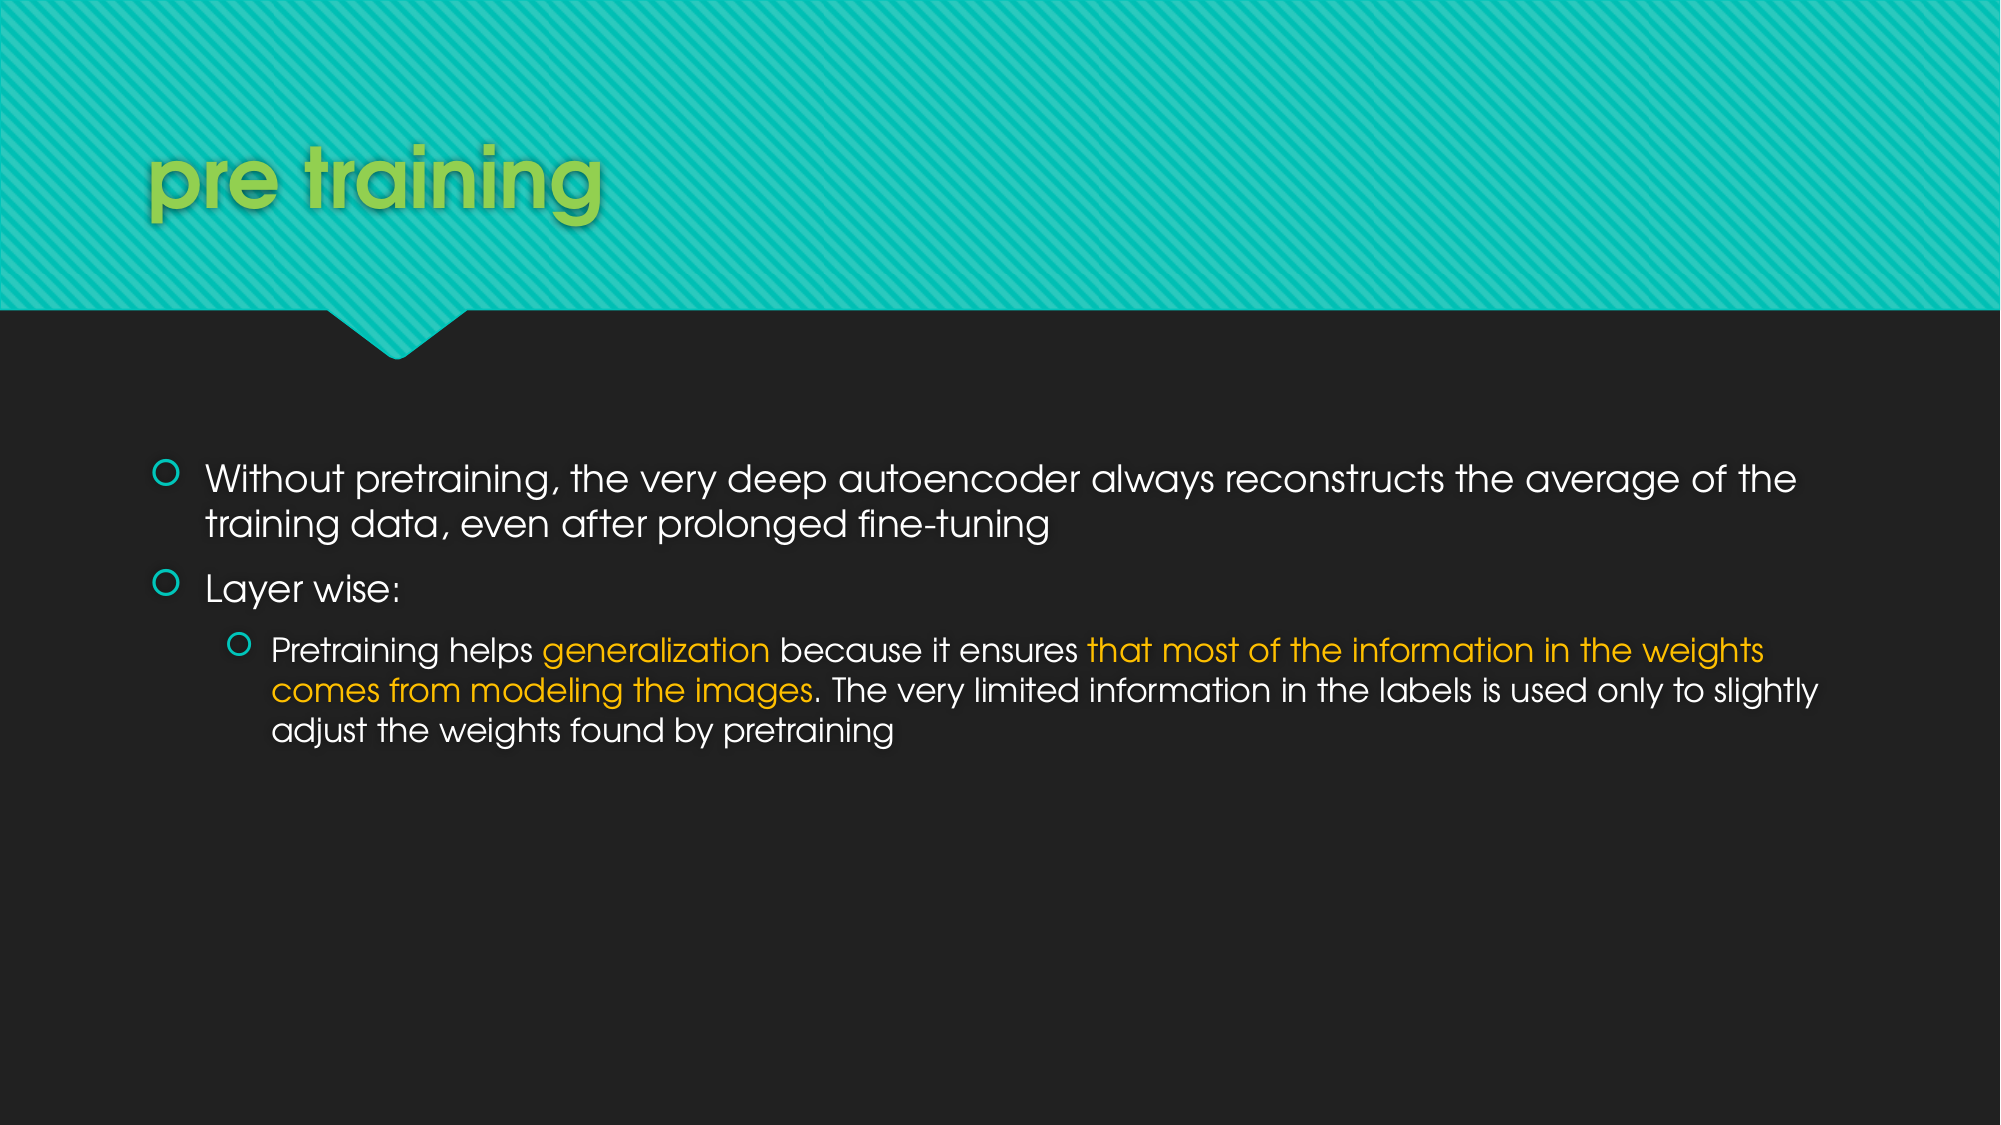

# pre training
Without pretraining, the very deep autoencoder always reconstructs the average of the training data, even after prolonged fine-tuning
Layer wise:
Pretraining helps generalization because it ensures that most of the information in the weights comes from modeling the images. The very limited information in the labels is used only to slightly adjust the weights found by pretraining